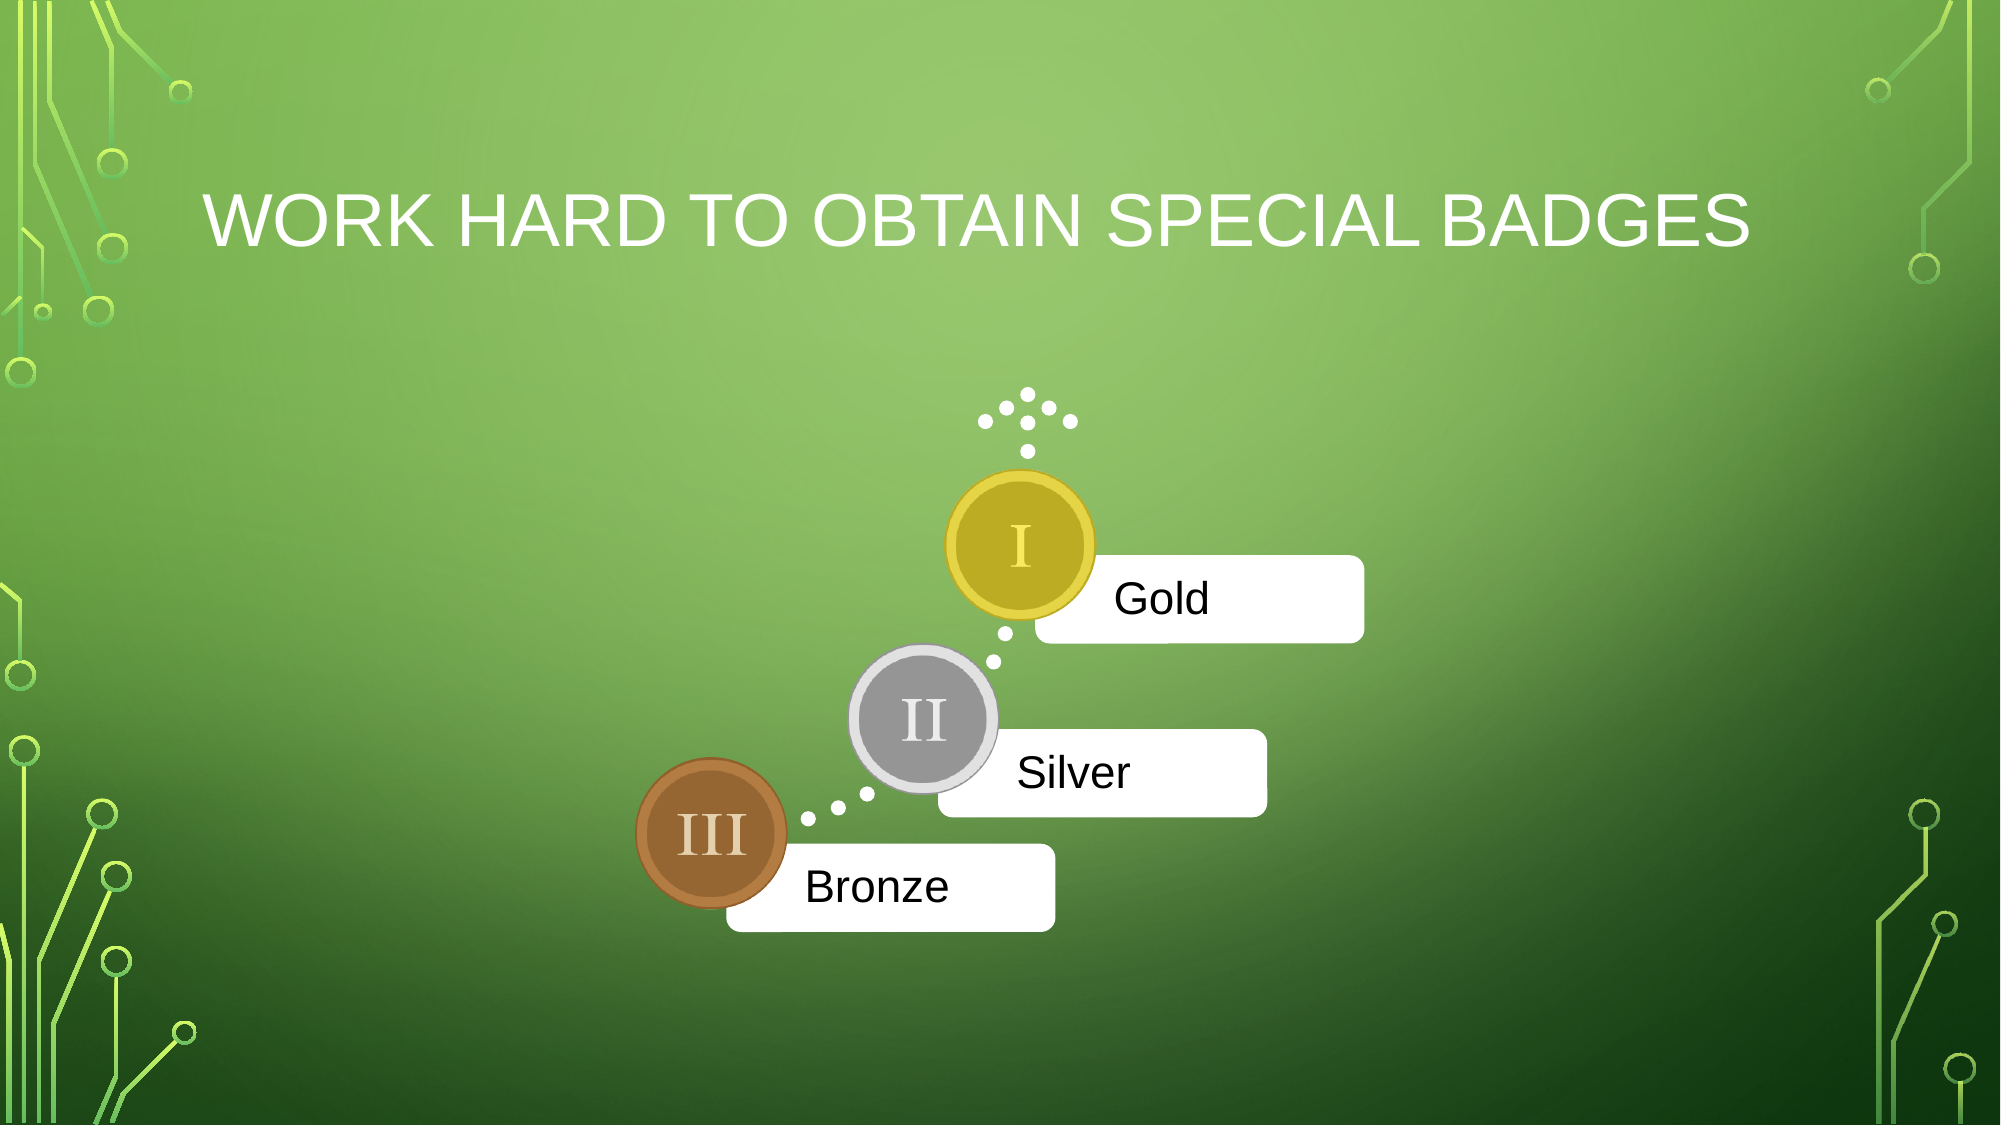

# Work hard to obtain special badges
Bronze
Silver
Gold